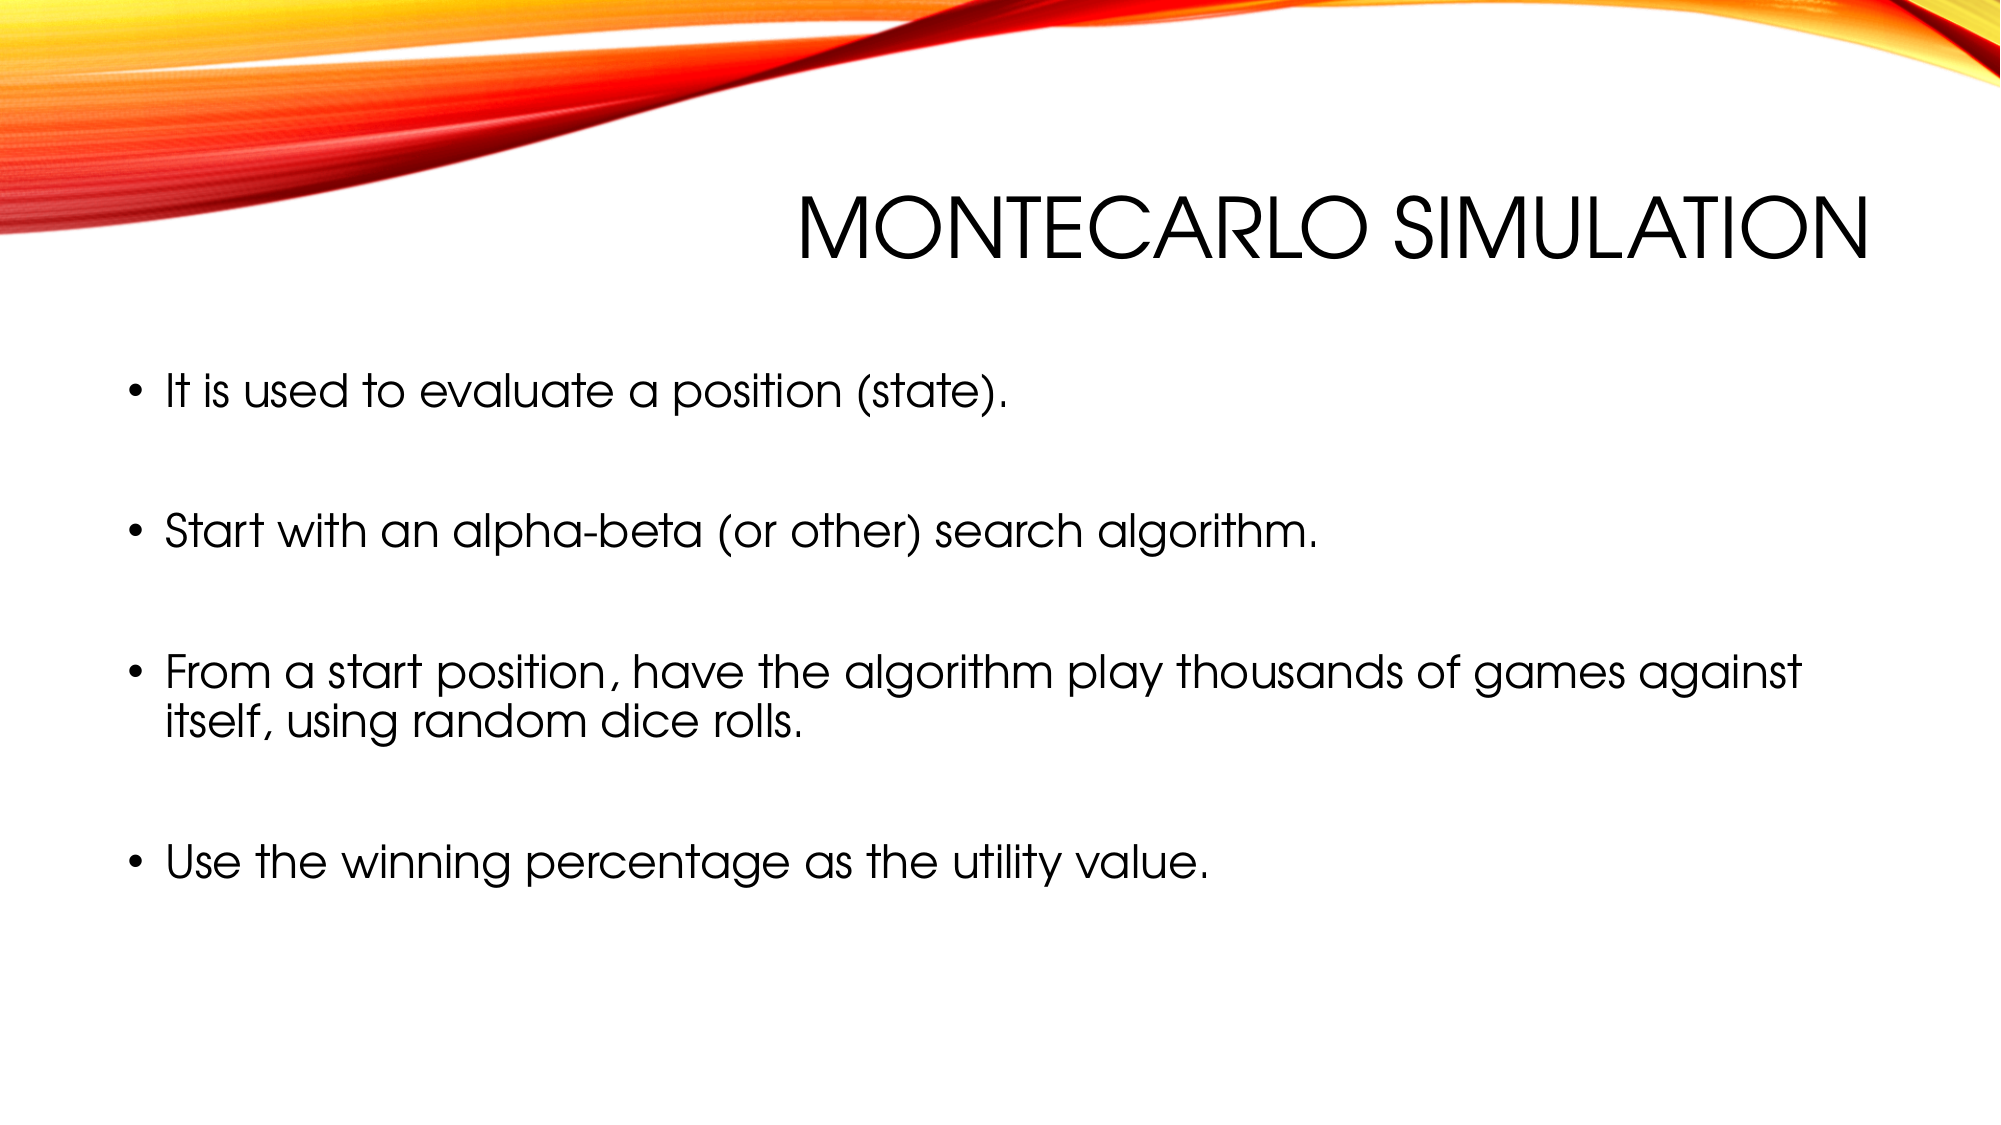

# Montecarlo simulation
It is used to evaluate a position (state).

Start with an alpha-beta (or other) search algorithm.

From a start position, have the algorithm play thousands of games against itself, using random dice rolls.

Use the winning percentage as the utility value.